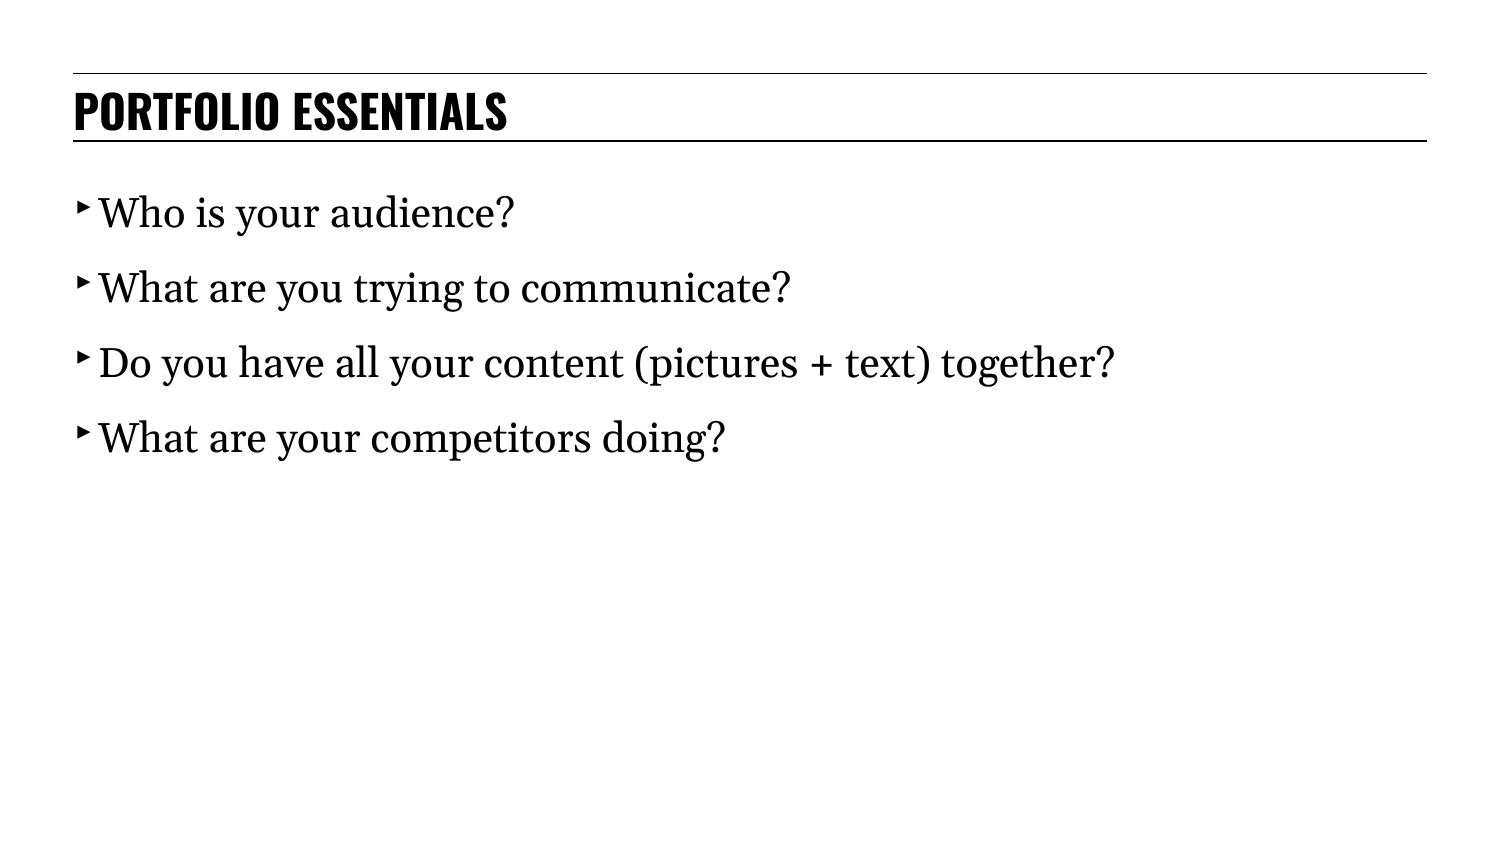

PORTFOLIO ESSENTIALS

Who is your audience?
What are you trying to communicate?
Do you have all your content (pictures + text) together?
What are your competitors doing?